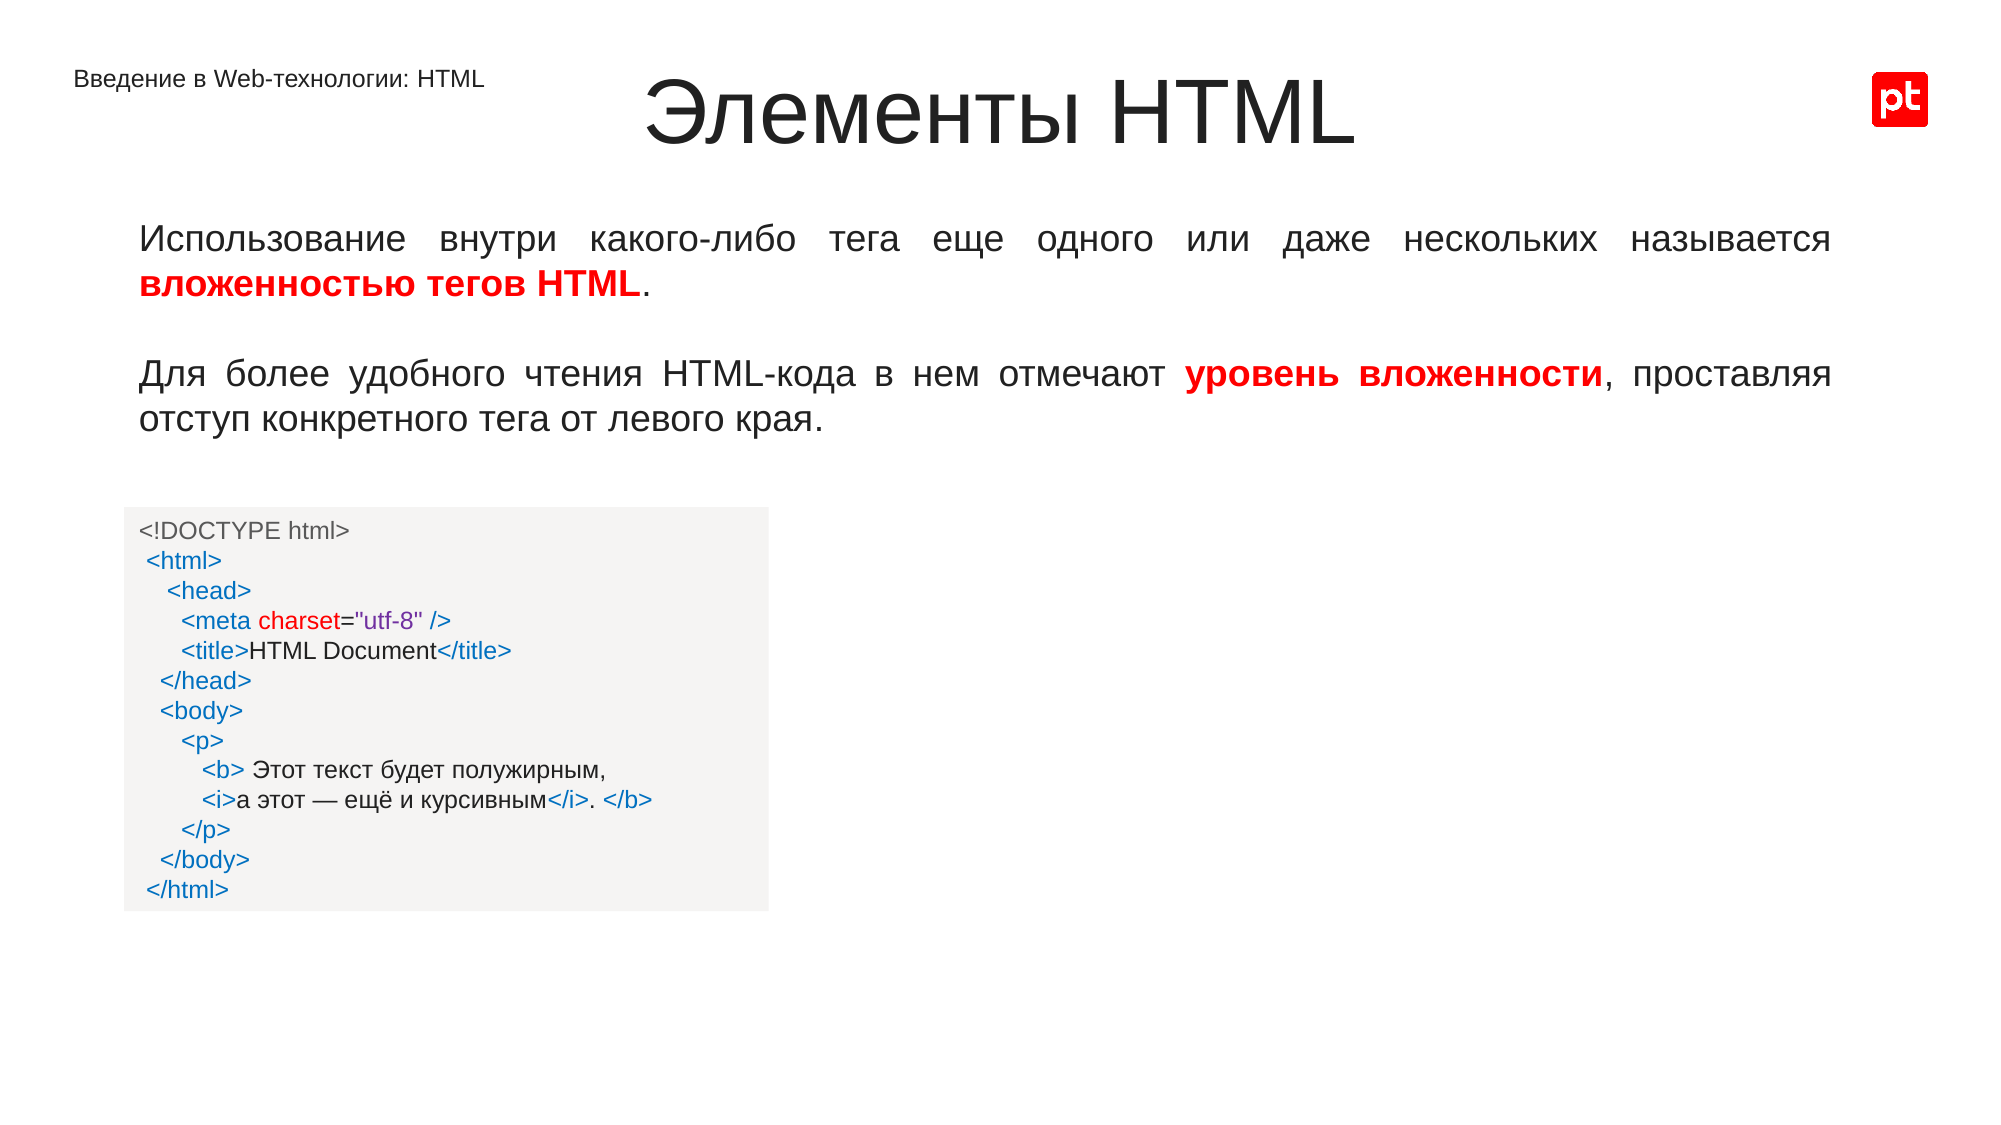

Введение в Web-технологии: HTML
Элементы HTML
Использование внутри какого-либо тега еще одного или даже нескольких называется вложенностью тегов HTML.

Для более удобного чтения HTML-кода в нем отмечают уровень вложенности, проставляя отступ конкретного тега от левого края.
<!DOCTYPE html>
 <html>
    <head>
      <meta charset="utf-8" />
      <title>HTML Document</title>
   </head>
   <body>
      <p>
         <b> Этот текст будет полужирным,
         <i>а этот — ещё и курсивным</i>. </b>
      </p>
   </body>
 </html>